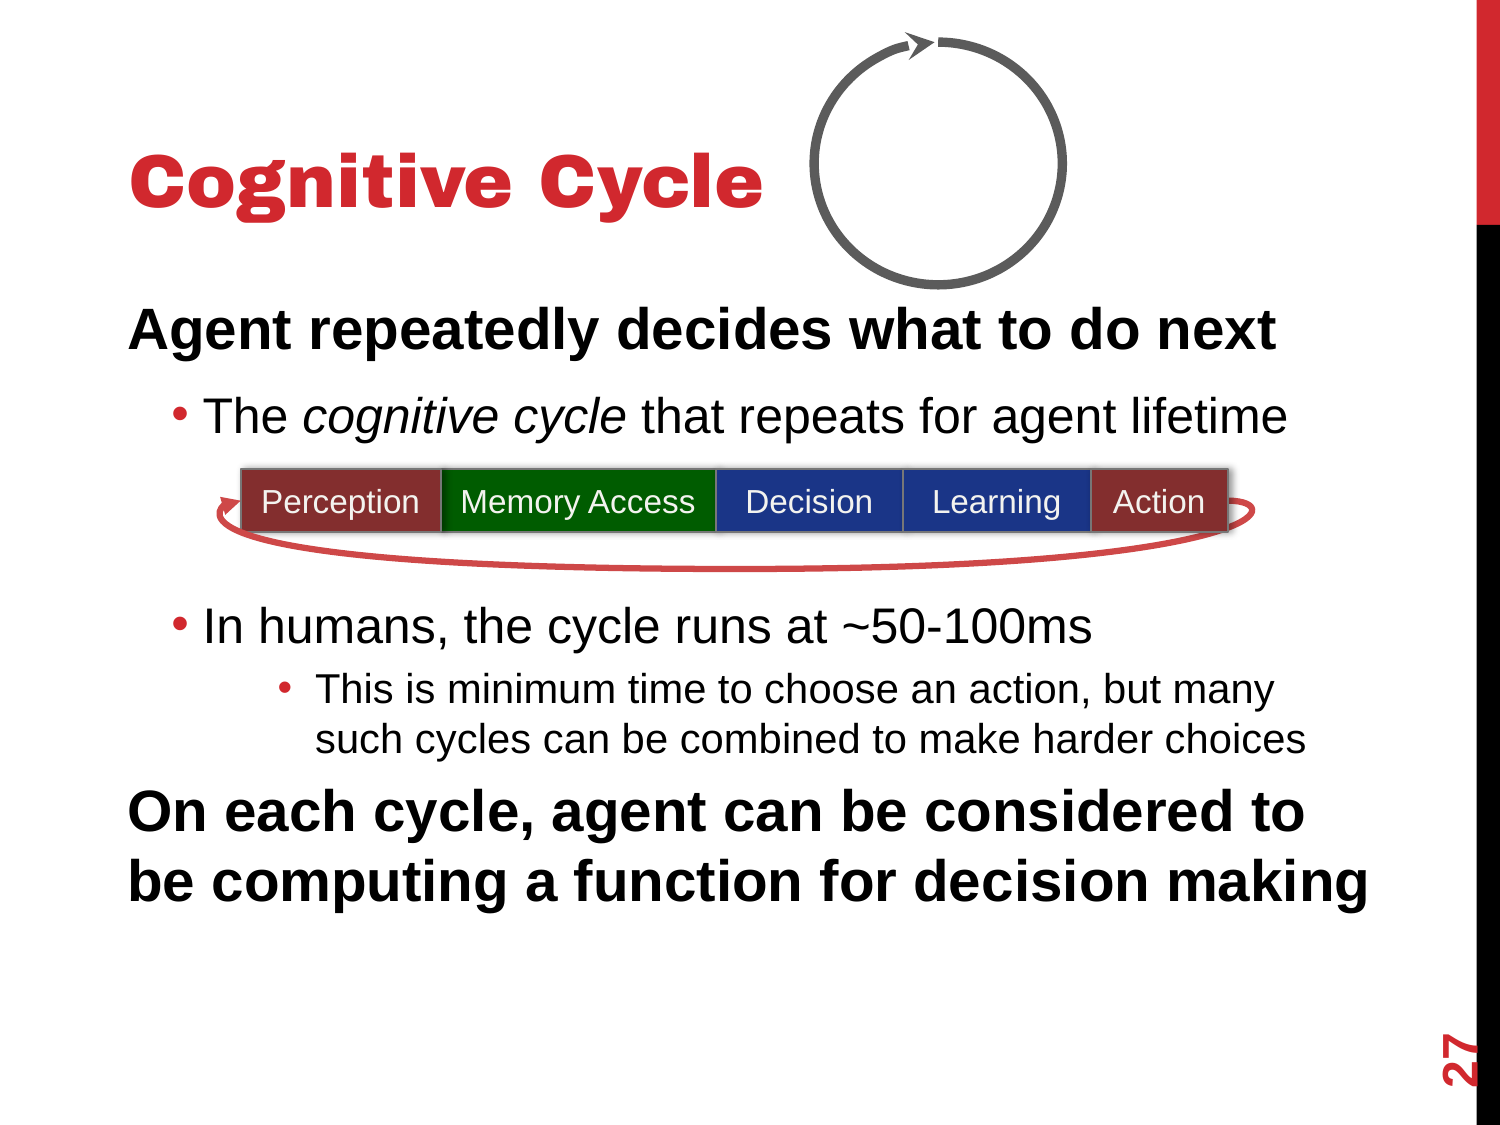

# Cognitive Cycle
Agent repeatedly decides what to do next
The cognitive cycle that repeats for agent lifetime

In humans, the cycle runs at ~50-100ms
This is minimum time to choose an action, but many such cycles can be combined to make harder choices
On each cycle, agent can be considered to be computing a function for decision making
Perception
Memory Access
Decision
Learning
Action
27